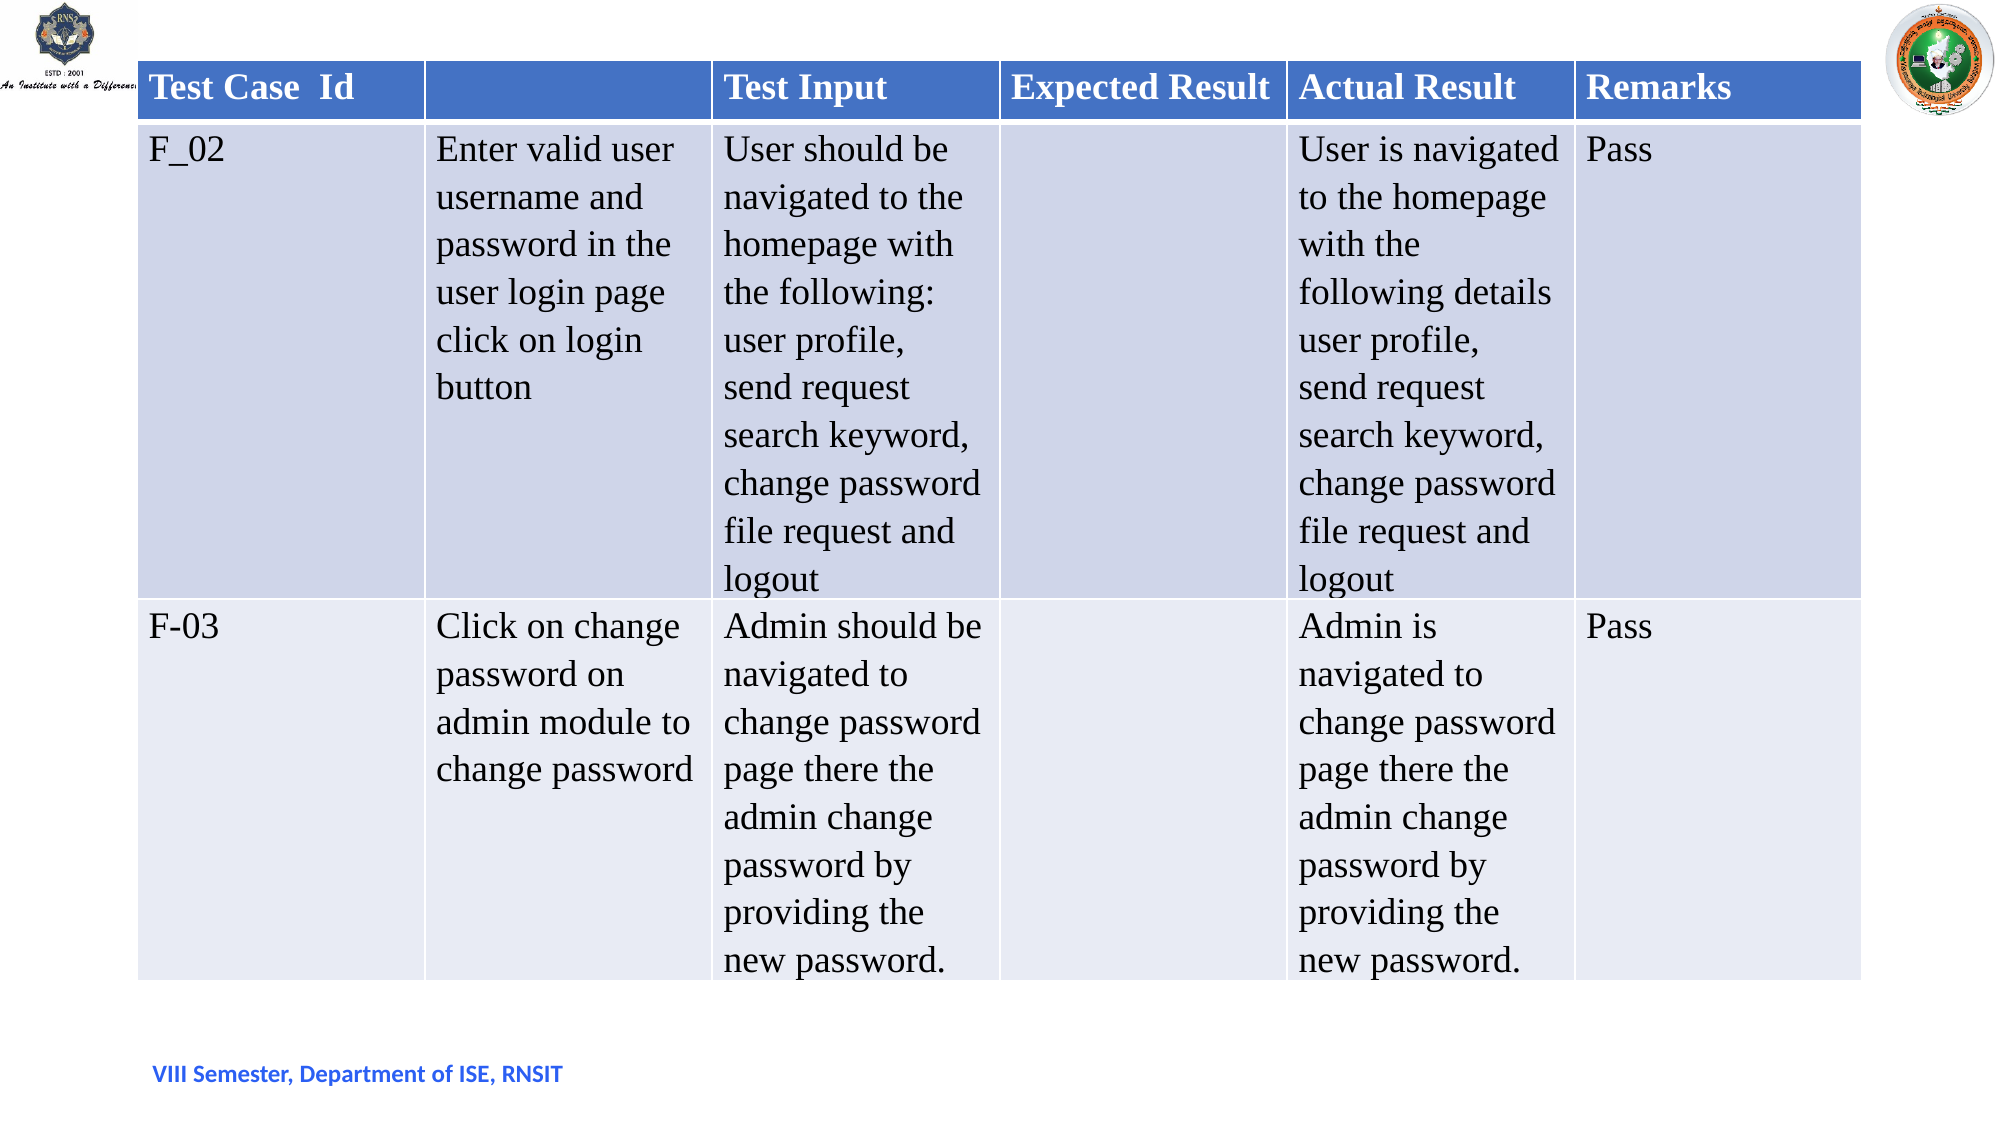

| Test Case Id |  | Test Input | Expected Result | Actual Result | Remarks |
| --- | --- | --- | --- | --- | --- |
| F\_02 | Enter valid user username and password in the user login page click on login button | User should be navigated to the homepage with the following: user profile, send request search keyword, change password file request and logout |  | User is navigated to the homepage with the following details user profile, send request search keyword, change password file request and logout | Pass |
| F-03 | Click on change password on admin module to change password | Admin should be navigated to change password page there the admin change password by providing the new password. |  | Admin is navigated to change password page there the admin change password by providing the new password. | Pass |
#

F_01
Enter valid admin username and password click on login button
Admin should be navigated to homepage with the following details:  User creation, user details, cloud config, key setting, upload files, keyword rank, user request change password and logout
Admin is navigated to homepage with the following details:  User creation, user details, cloud config, key setting, upload files, keyword rank, user request change password and logout

Pass

VIII Semester, Department of ISE, RNSIT